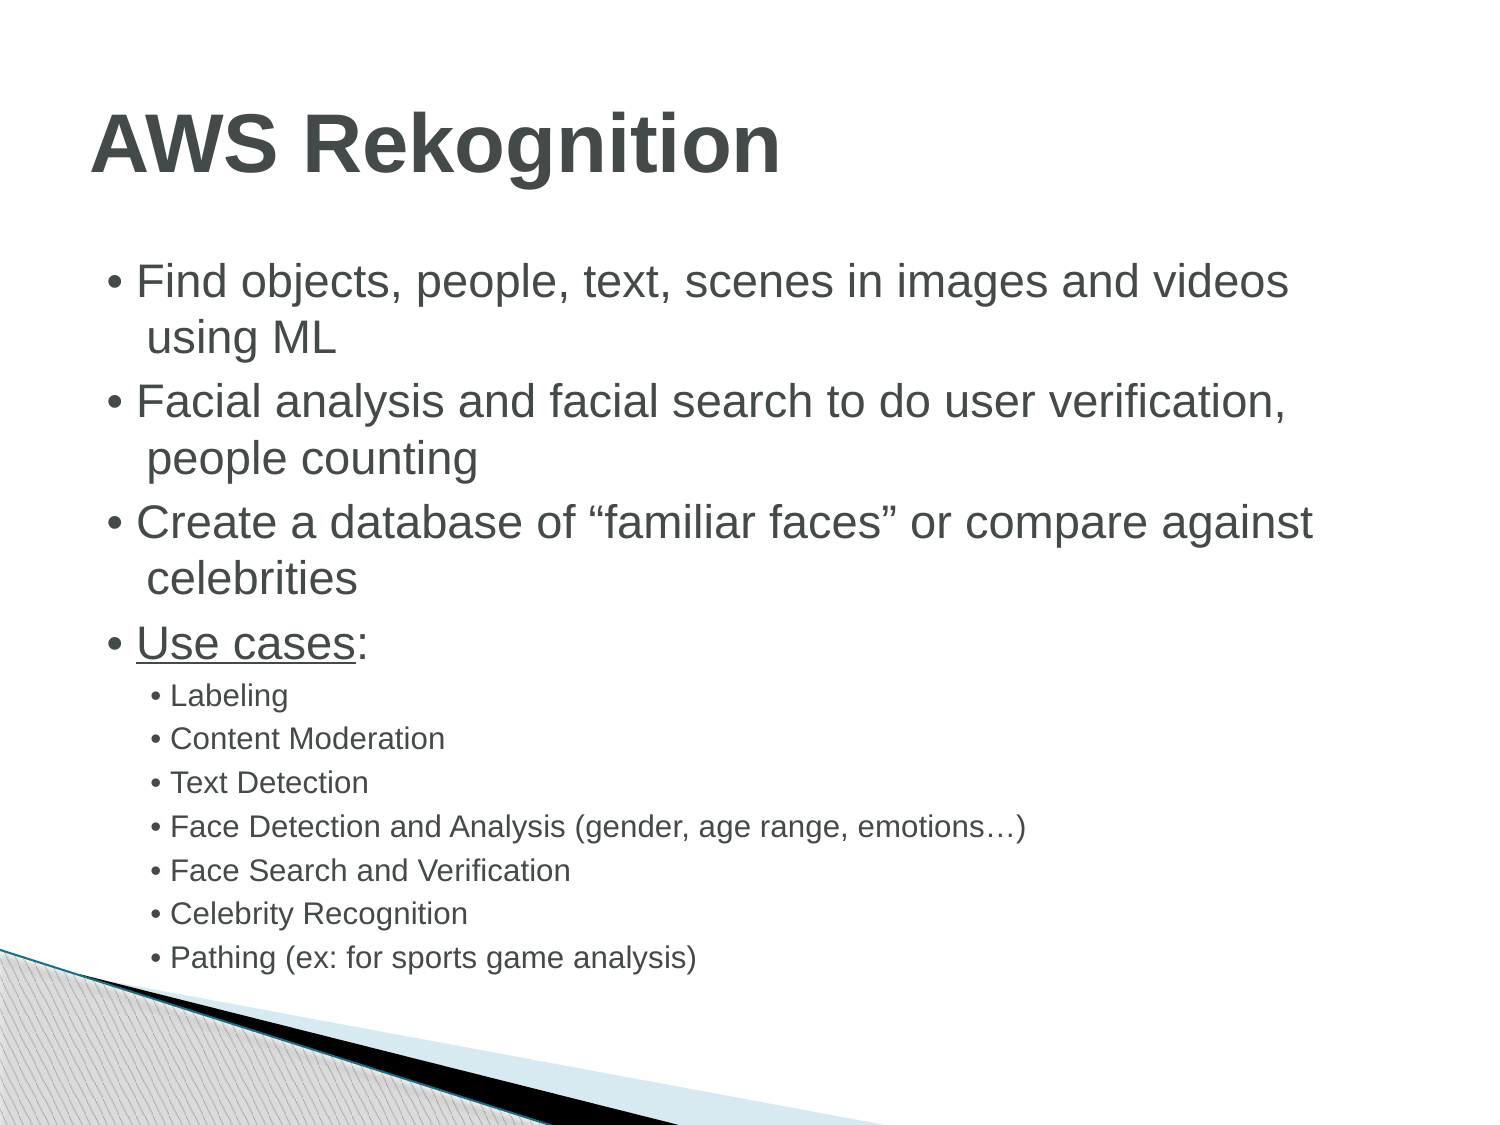

# AWS Rekognition
• Find objects, people, text, scenes in images and videos using ML
• Facial analysis and facial search to do user verification, people counting
• Create a database of “familiar faces” or compare against celebrities
• Use cases:
• Labeling
• Content Moderation
• Text Detection
• Face Detection and Analysis (gender, age range, emotions…)
• Face Search and Verification
• Celebrity Recognition
• Pathing (ex: for sports game analysis)